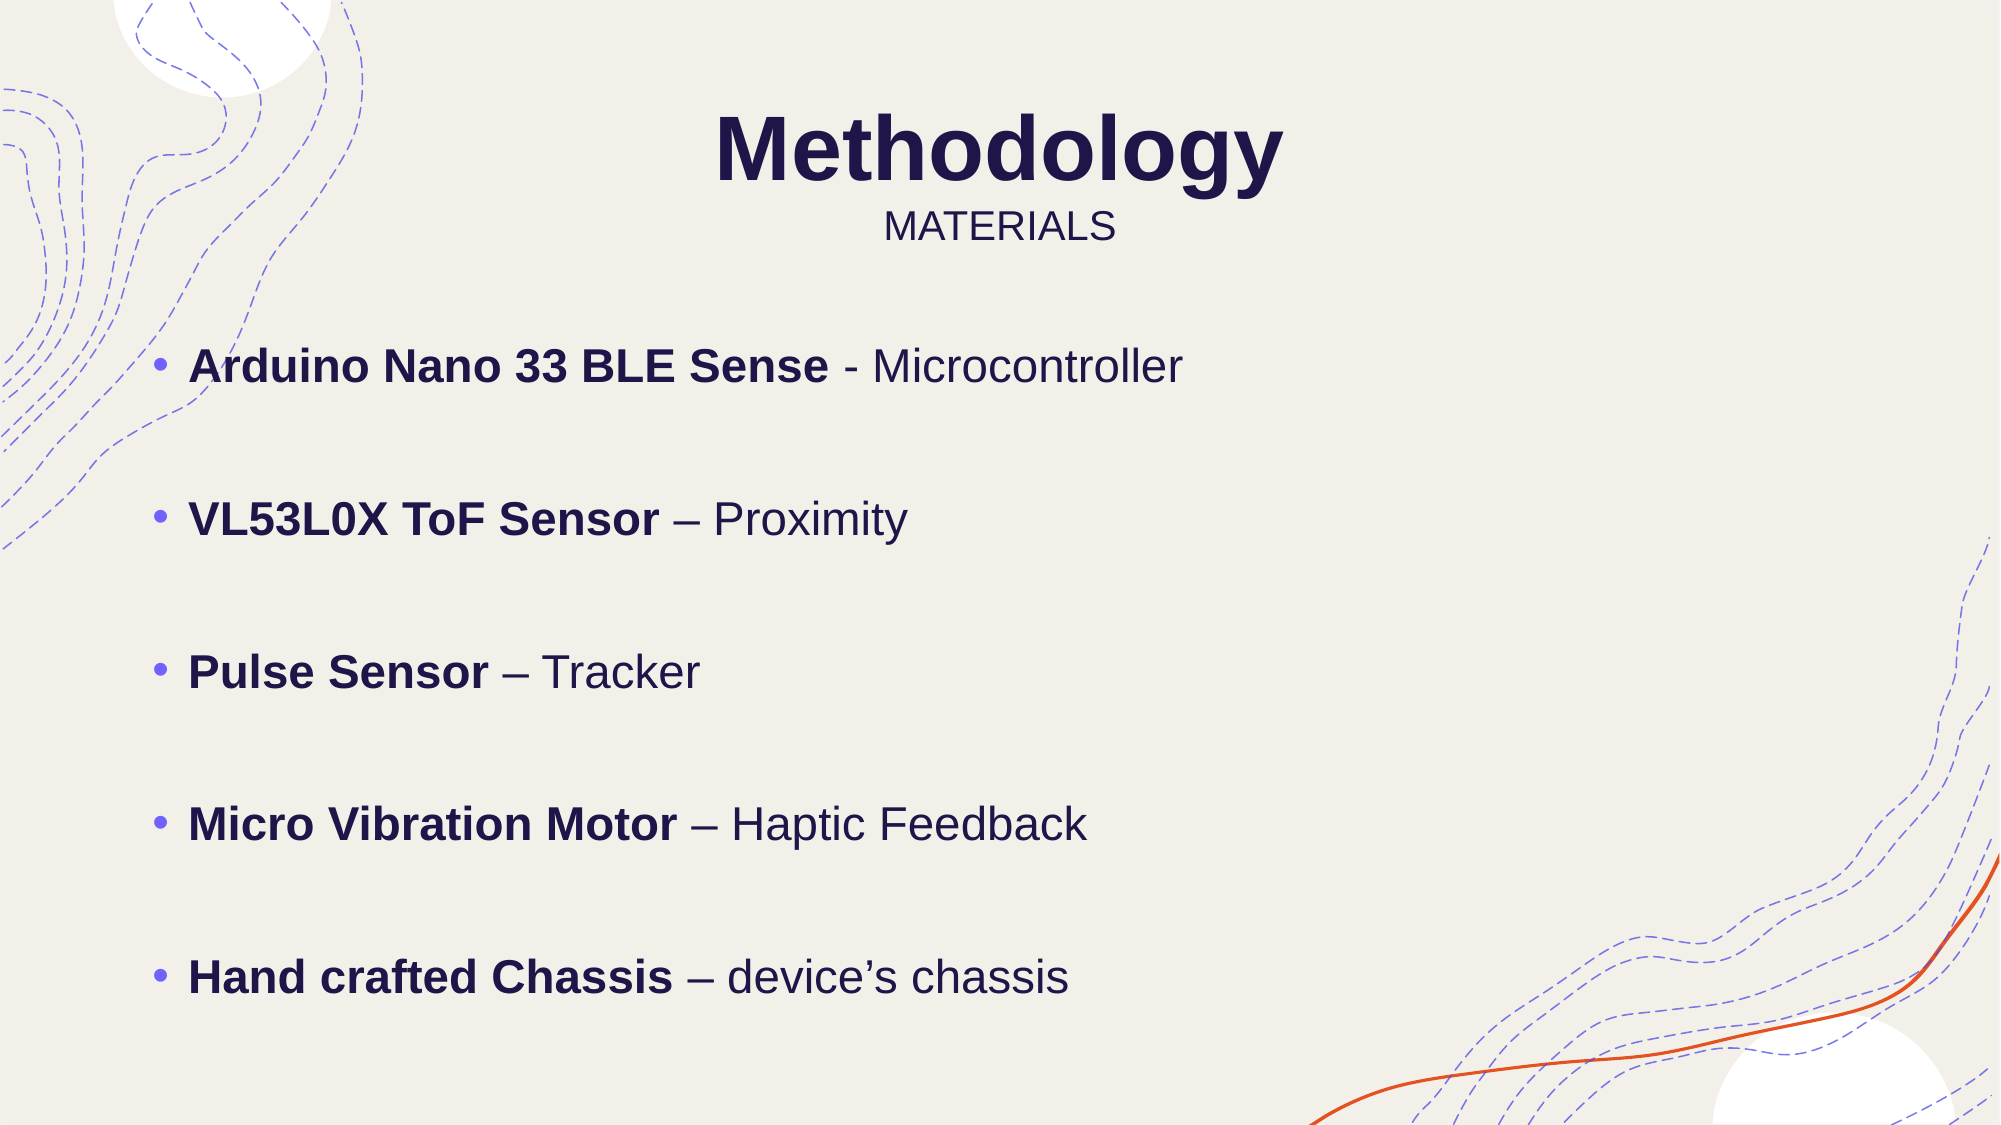

# Methodology MATERIALS
Arduino Nano 33 BLE Sense - Microcontroller
VL53L0X ToF Sensor – Proximity
Pulse Sensor – Tracker
Micro Vibration Motor – Haptic Feedback
Hand crafted Chassis – device’s chassis